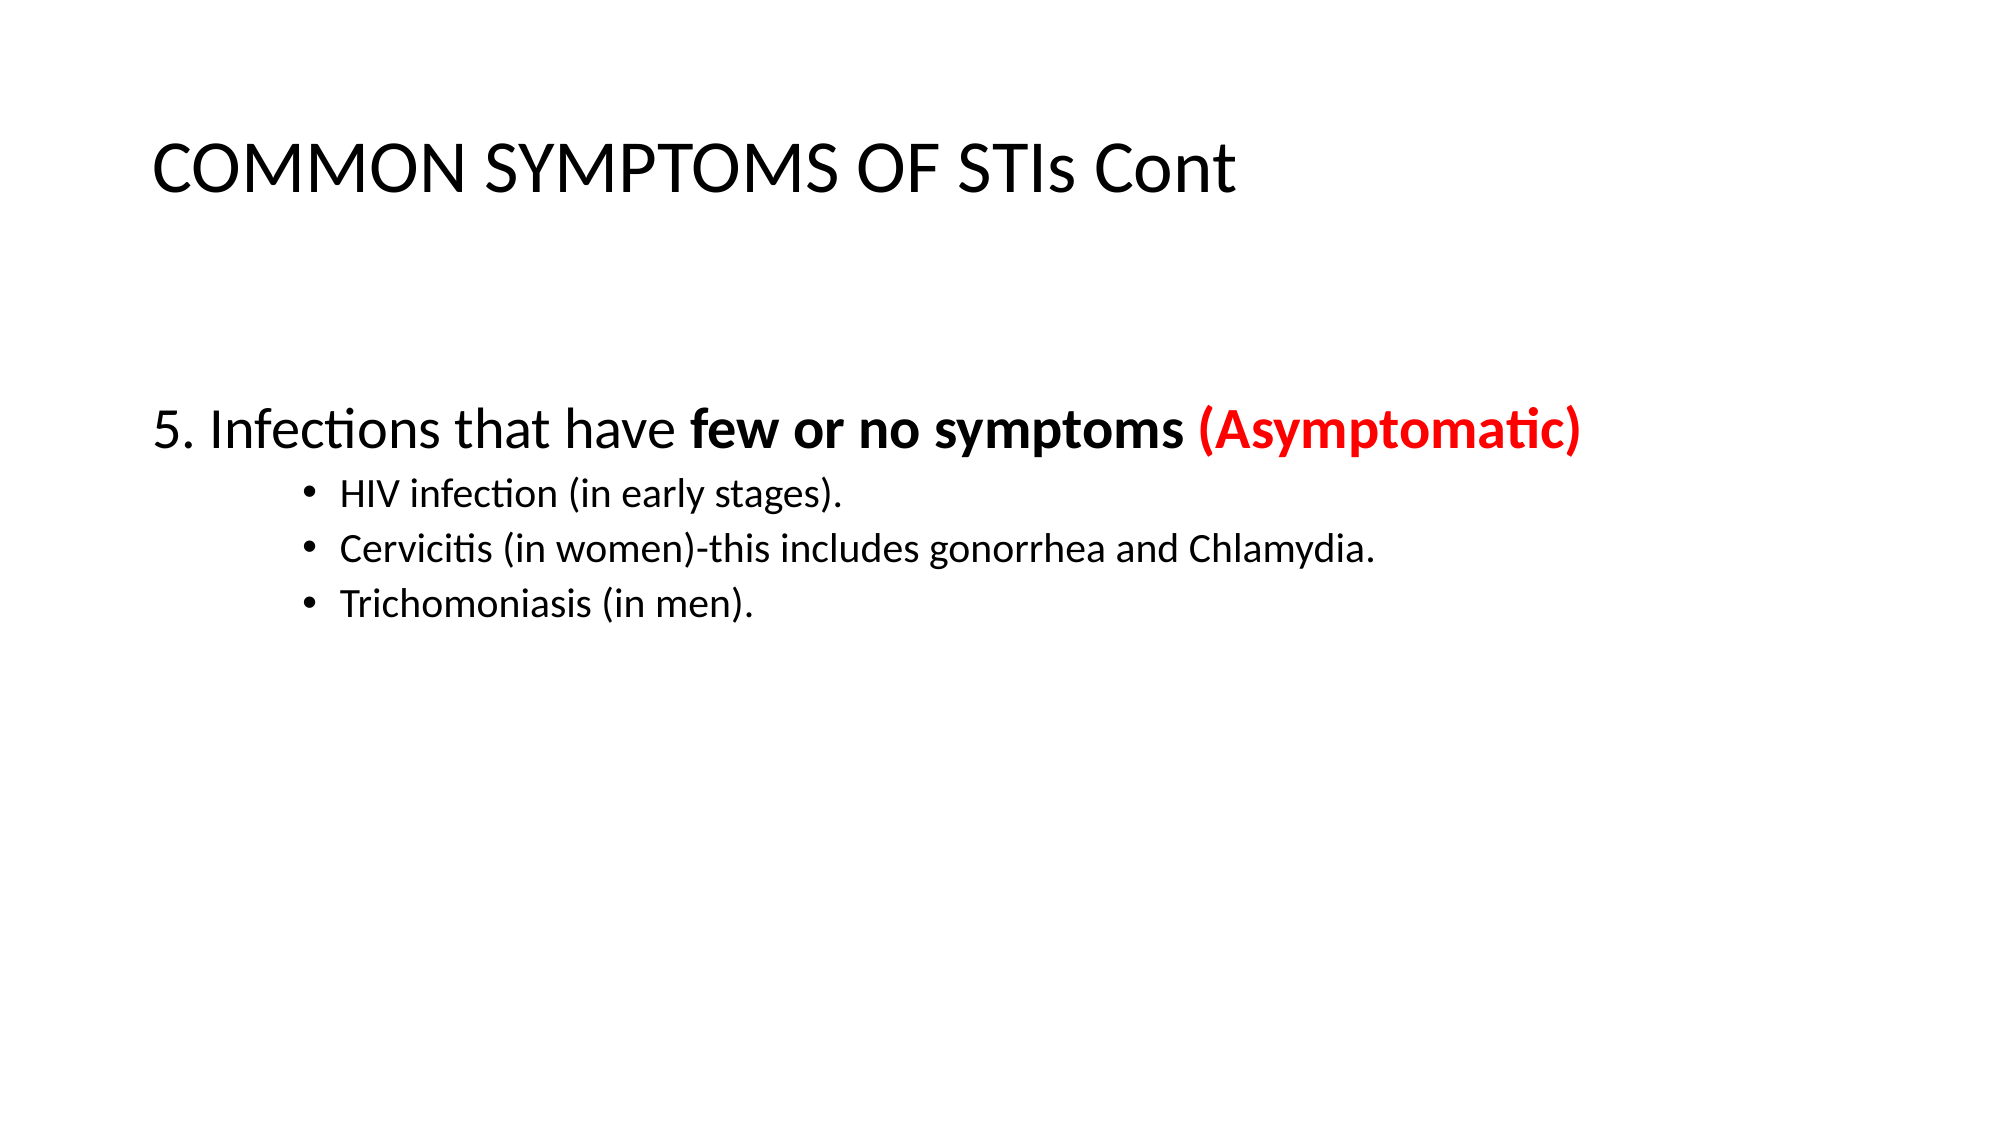

COMMON SYMPTOMS OF STIs Cont

5. Infections that have few or no symptoms (Asymptomatic)
HIV infection (in early stages).
Cervicitis (in women)-this includes gonorrhea and Chlamydia.
Trichomoniasis (in men).